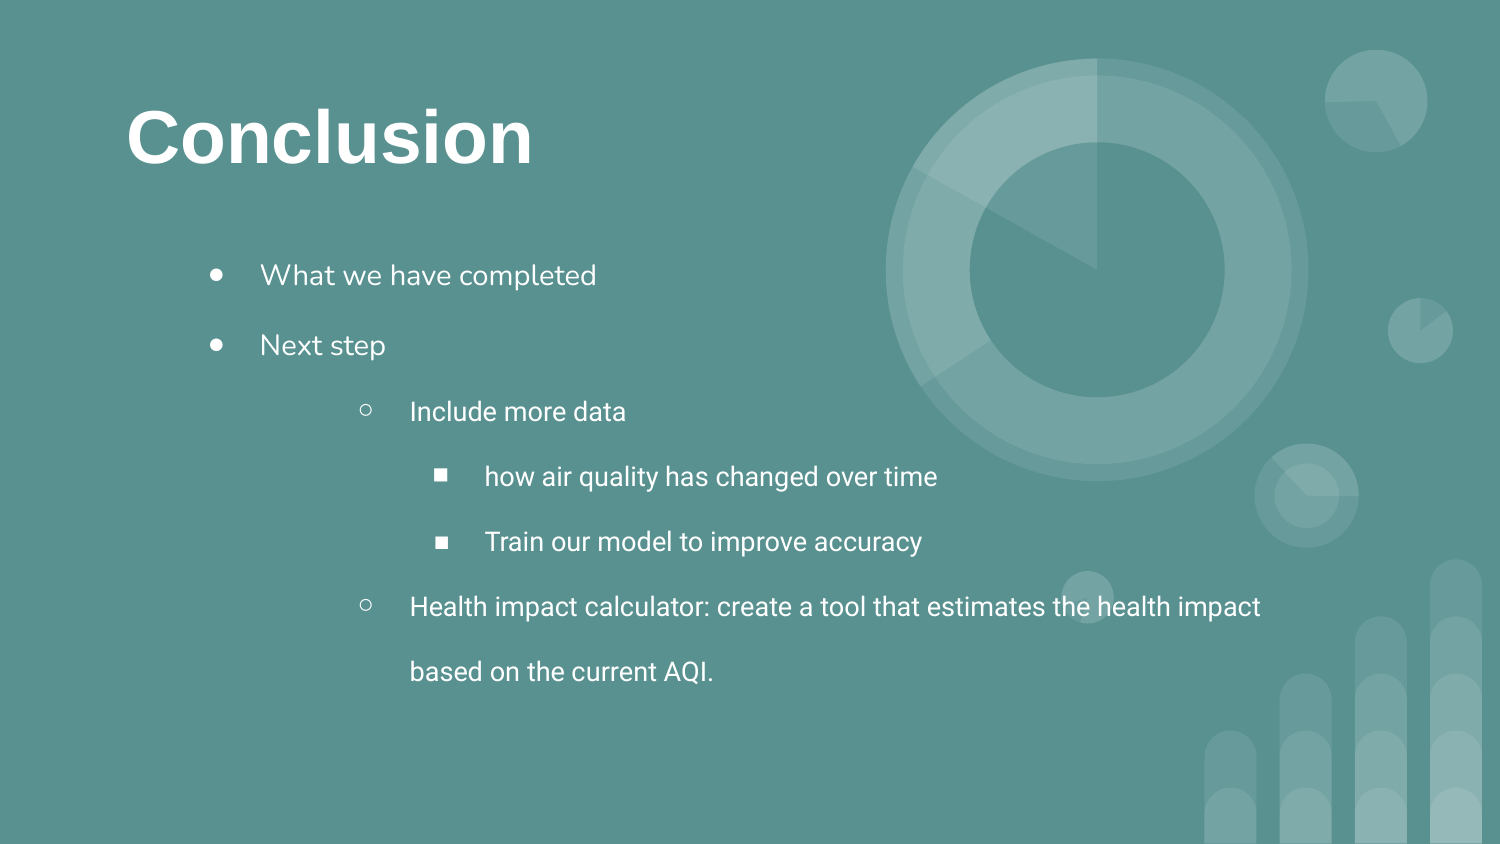

# Conclusion
What we have completed
Next step
Include more data
how air quality has changed over time
Train our model to improve accuracy
Health impact calculator: create a tool that estimates the health impact based on the current AQI.